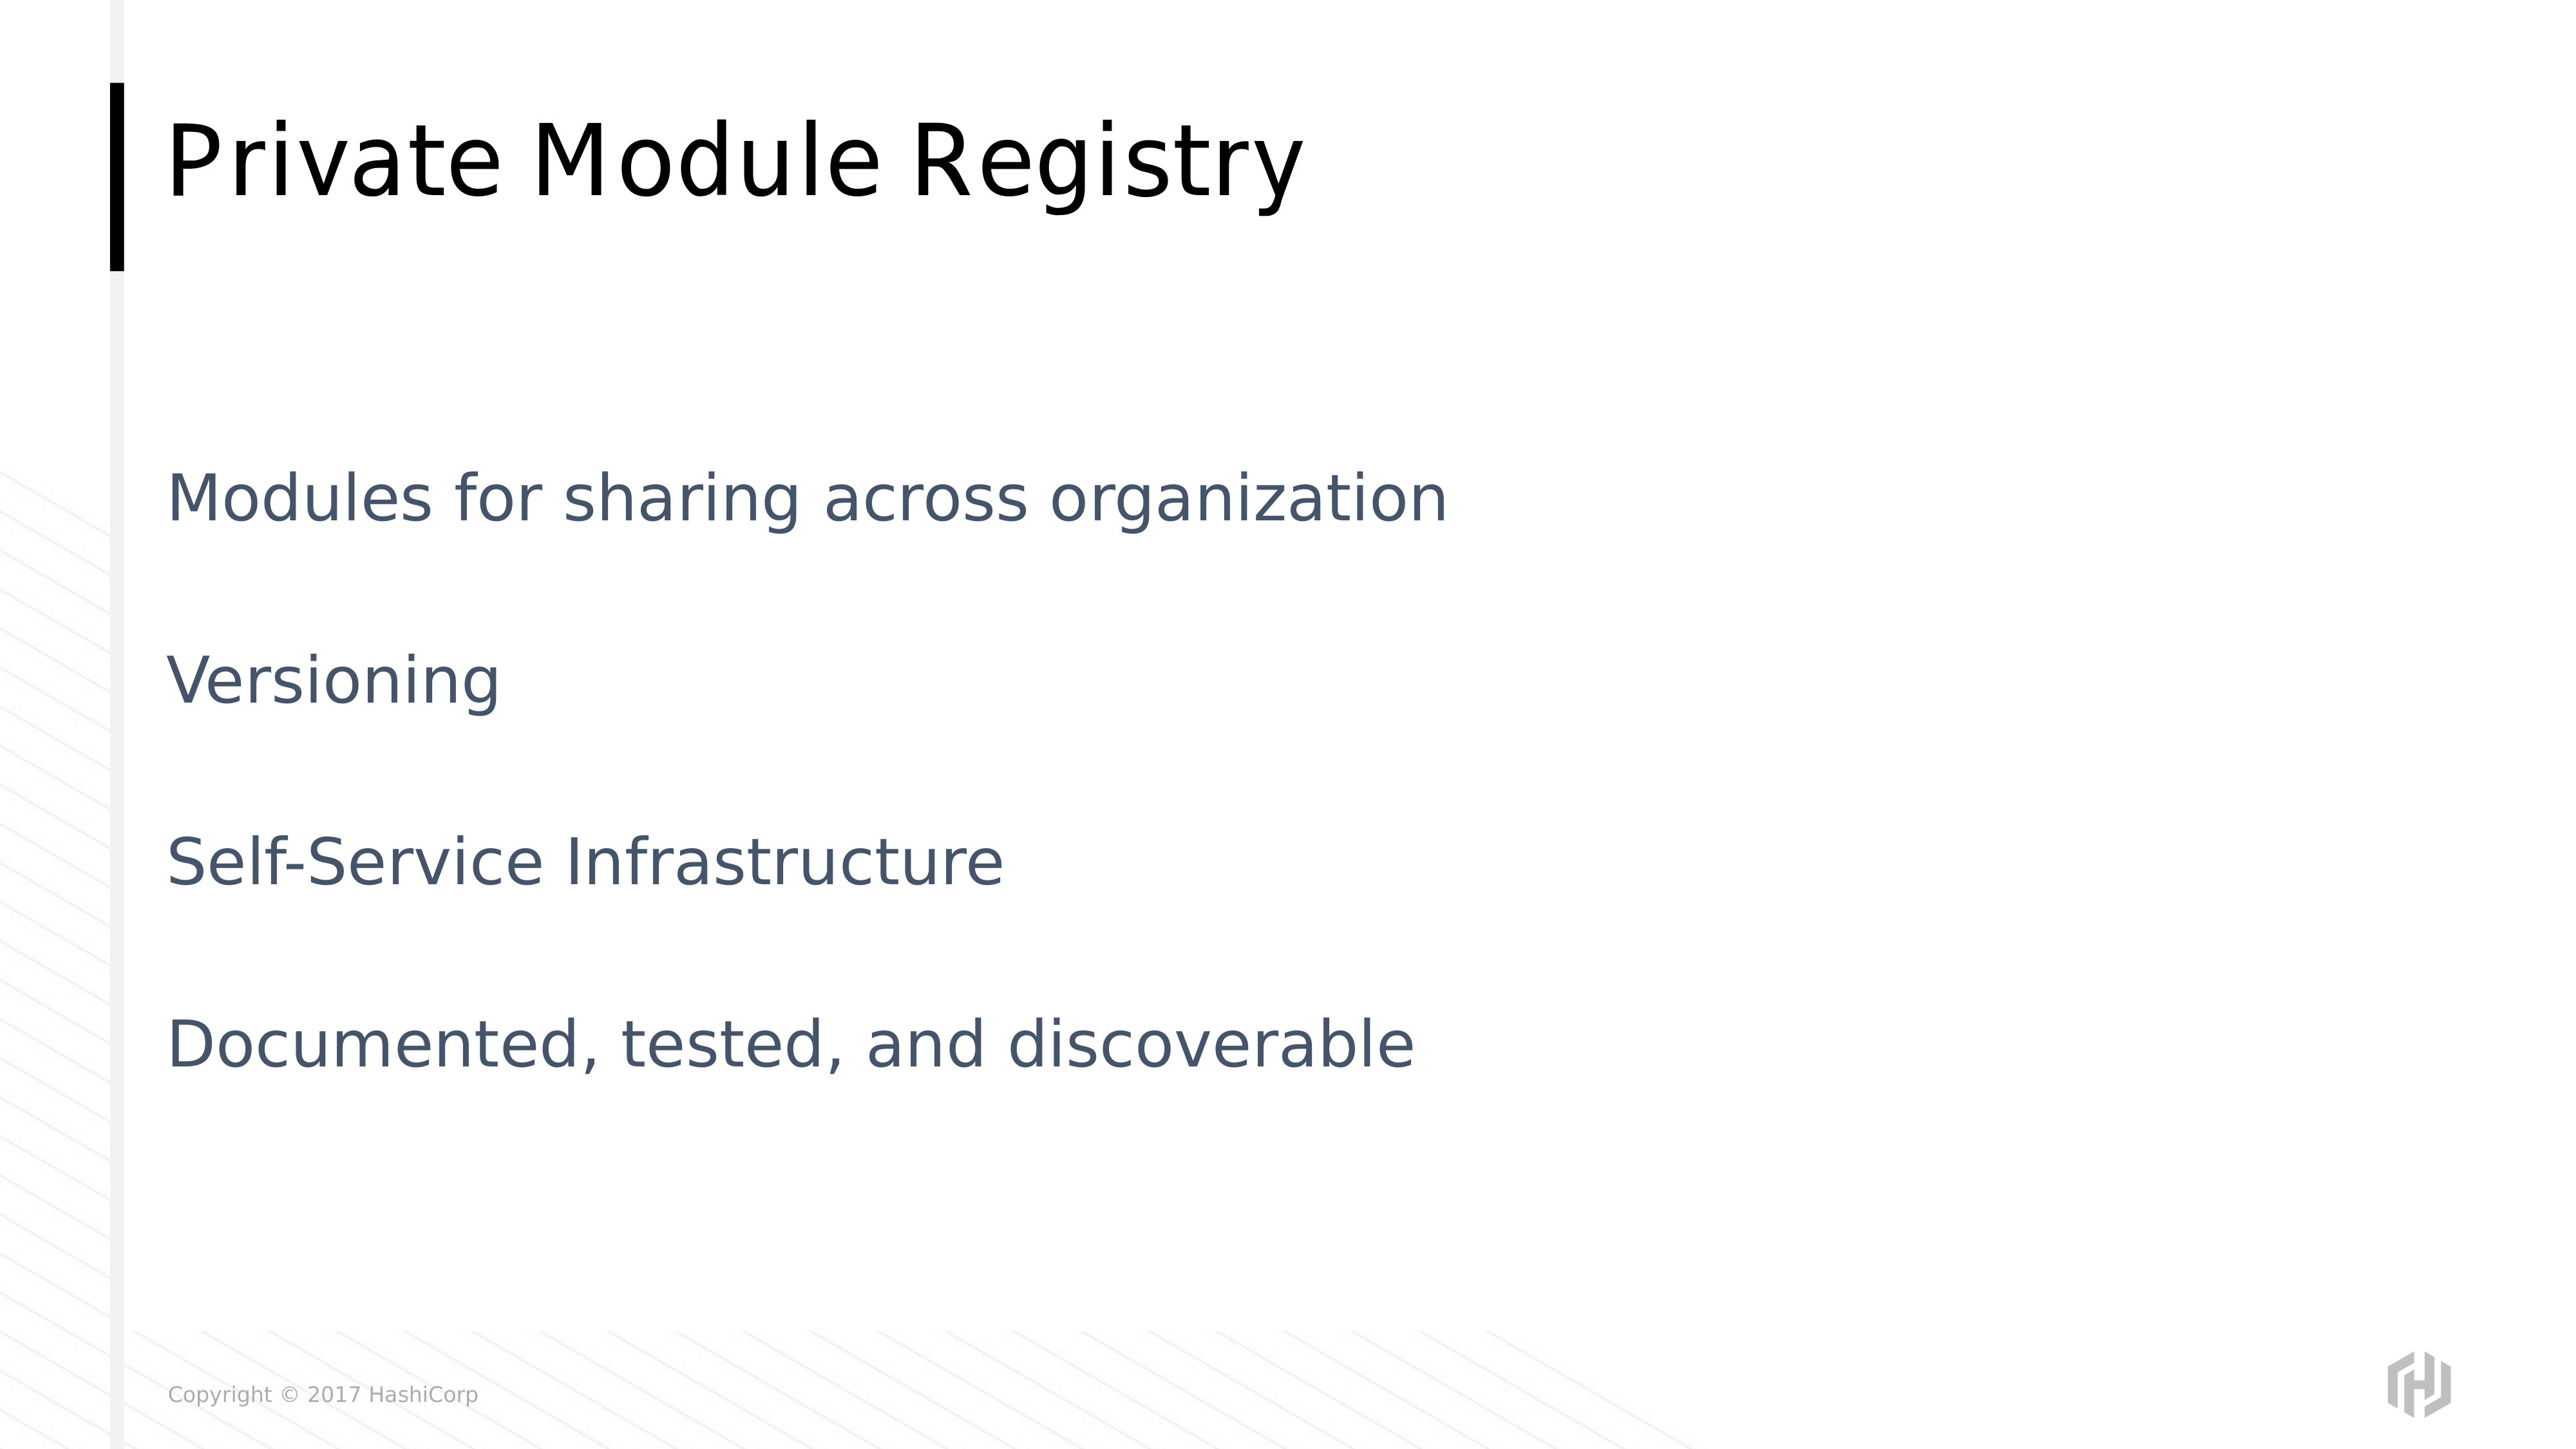

# Private Module Registry

Modules for sharing across organization

Versioning

Self-Service Infrastructure

Documented, tested, and discoverable